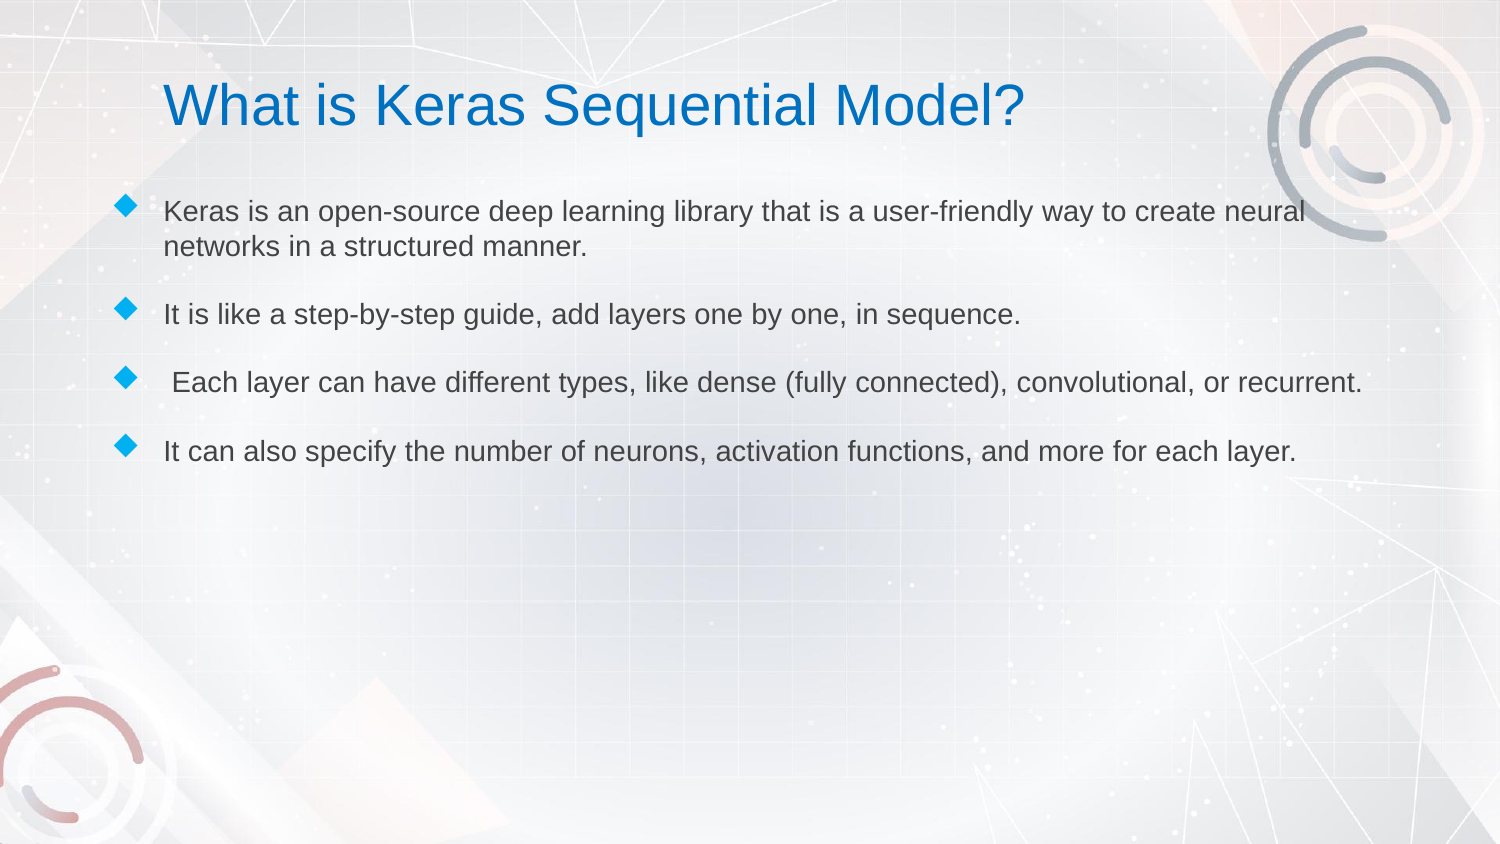

What is Keras Sequential Model?
Keras is an open-source deep learning library that is a user-friendly way to create neural networks in a structured manner.
It is like a step-by-step guide, add layers one by one, in sequence.
 Each layer can have different types, like dense (fully connected), convolutional, or recurrent.
It can also specify the number of neurons, activation functions, and more for each layer.